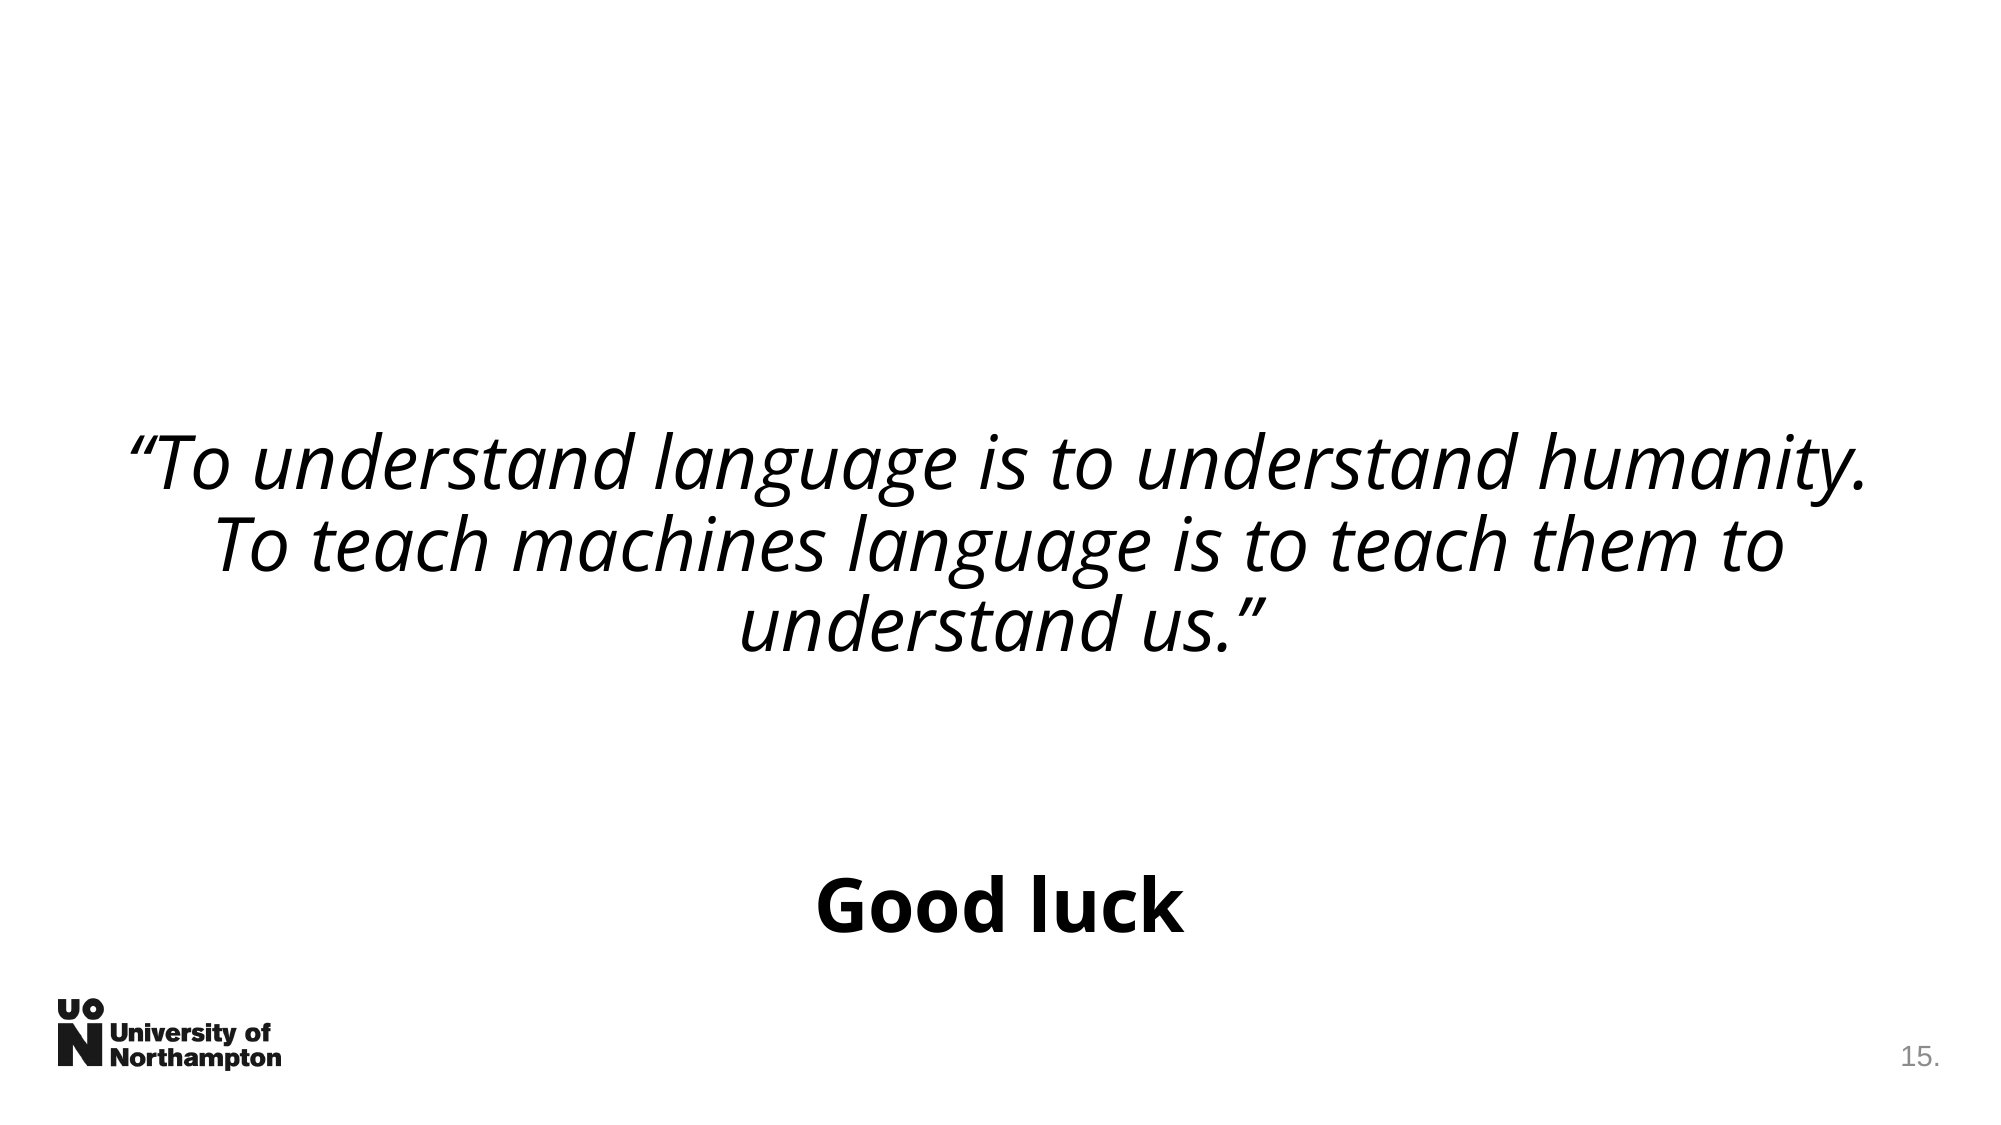

“To understand language is to understand humanity. To teach machines language is to teach them to understand us.”

Good luck
15.